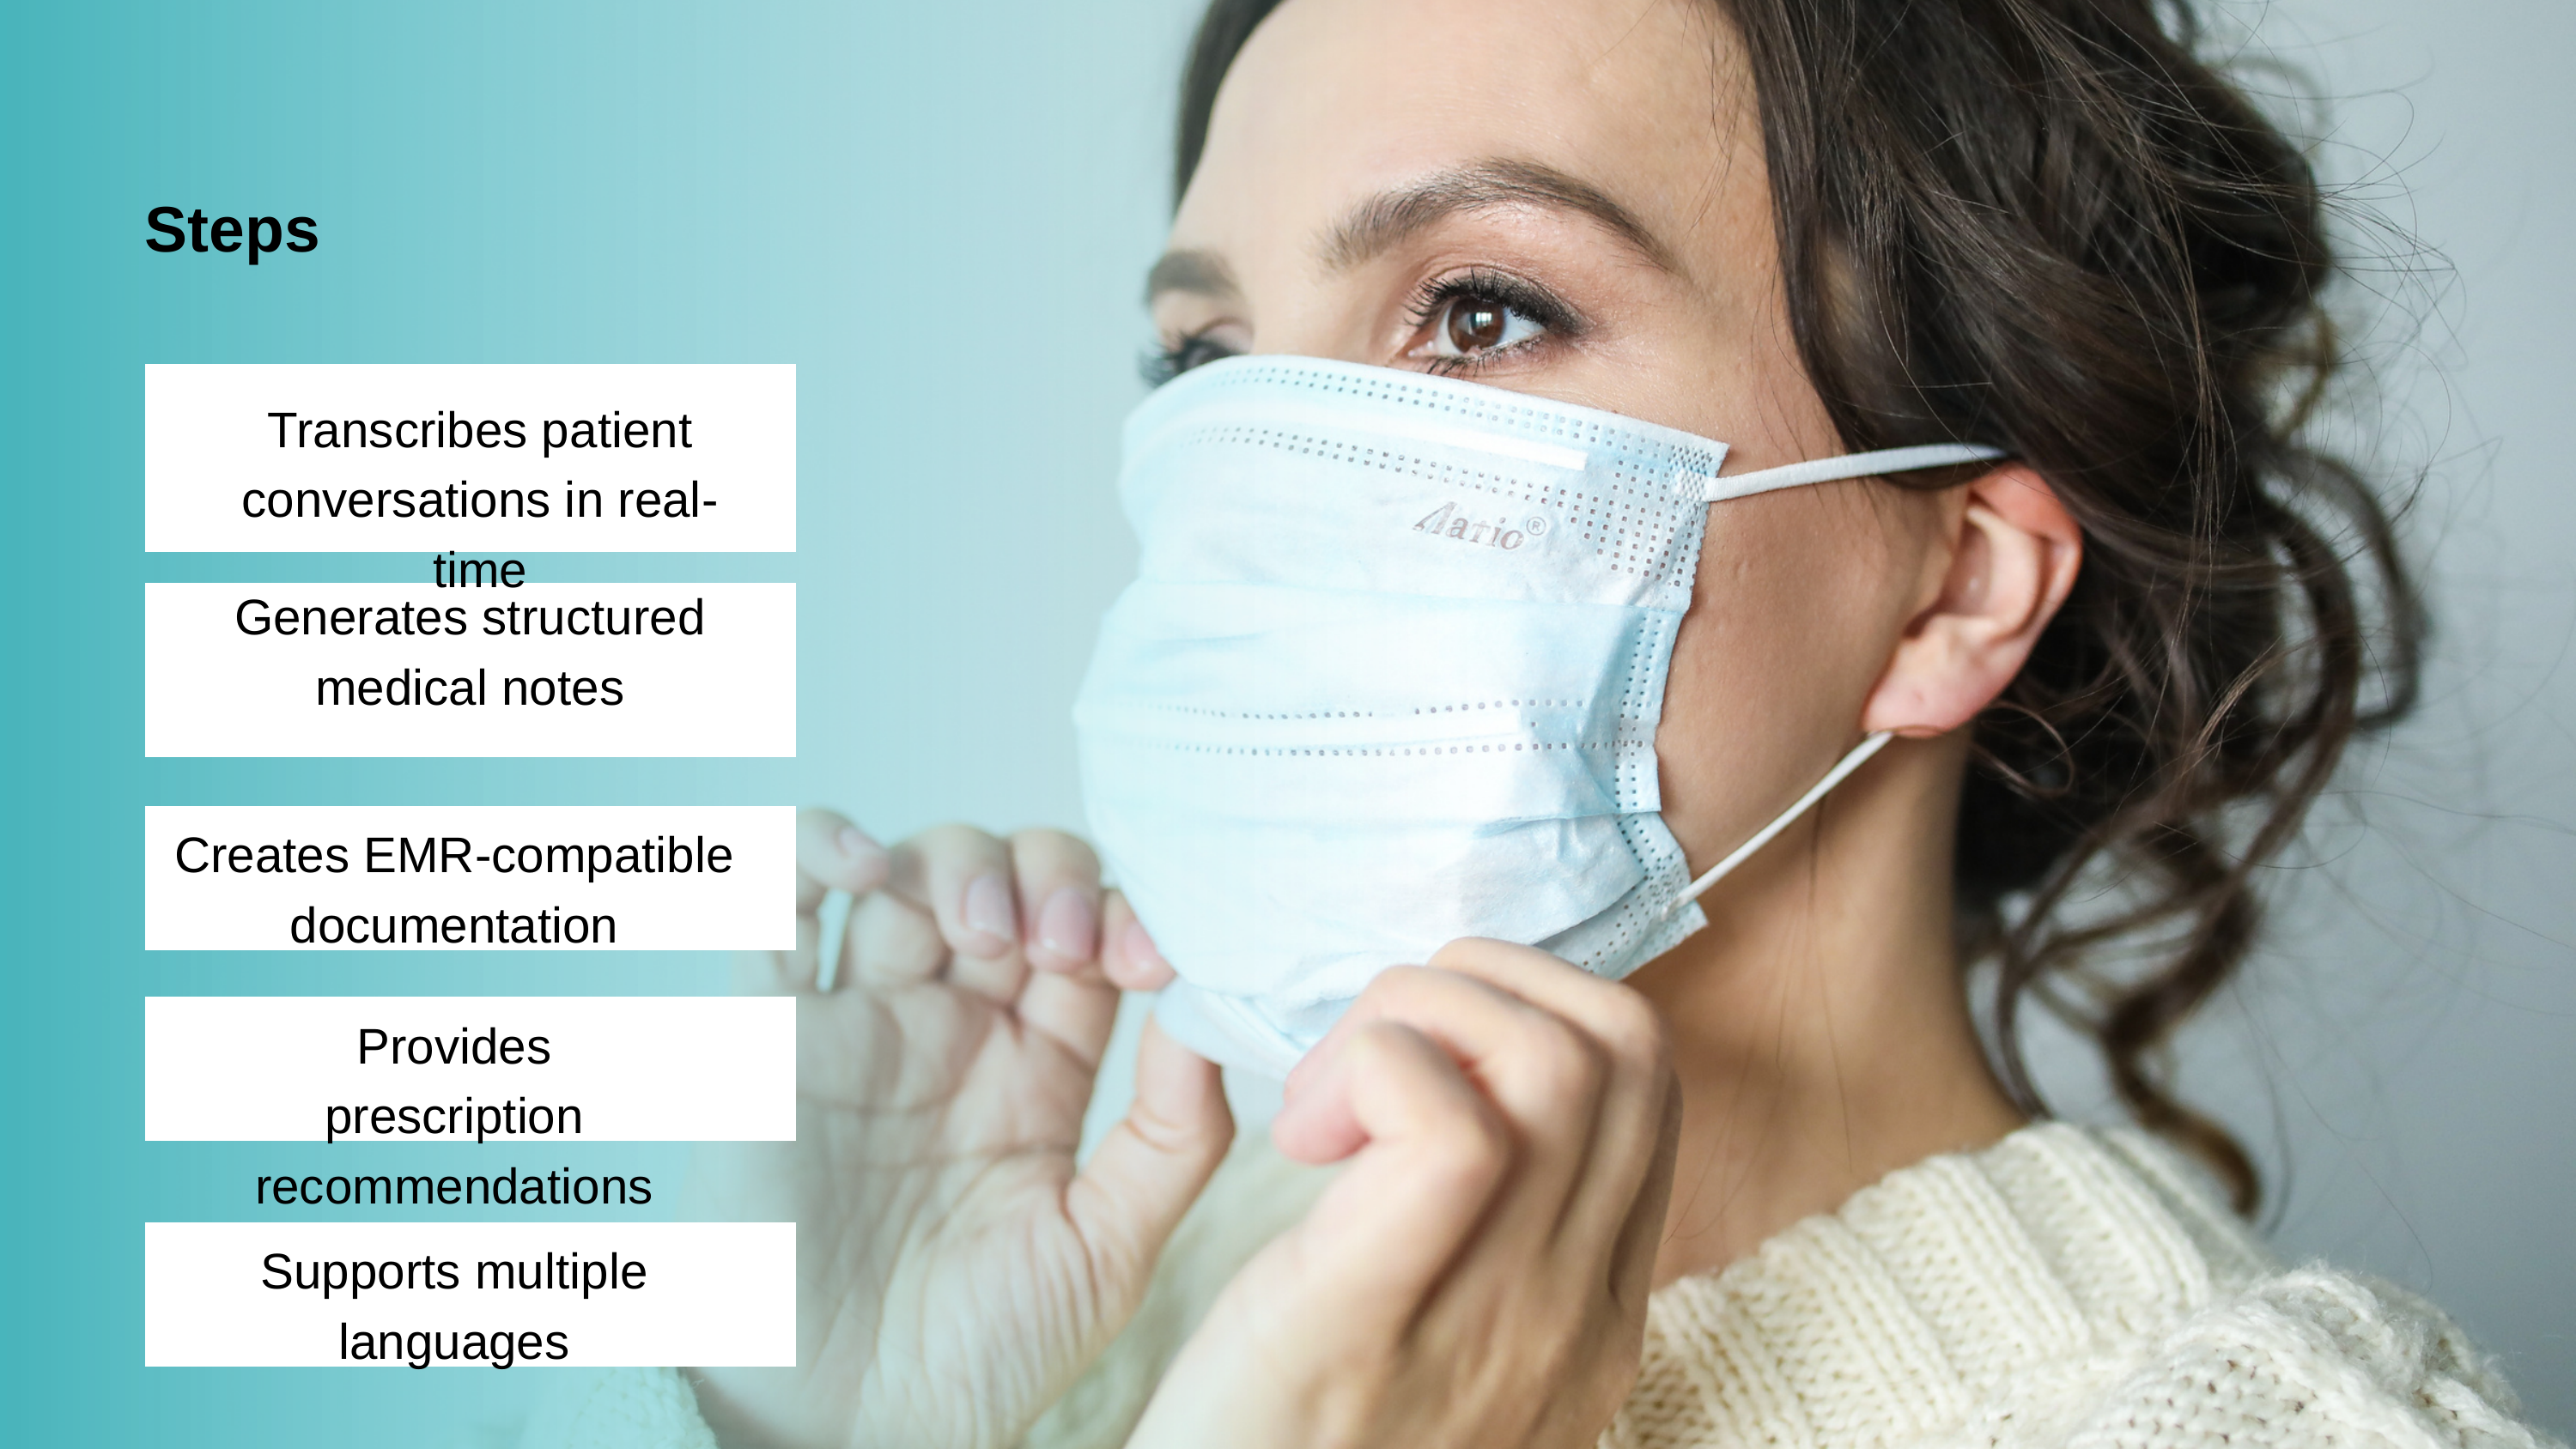

Steps

Transcribes patient conversations in real-time
Generates structured medical notes

Creates EMR-compatible documentation

Provides prescription recommendations

Supports multiple languages